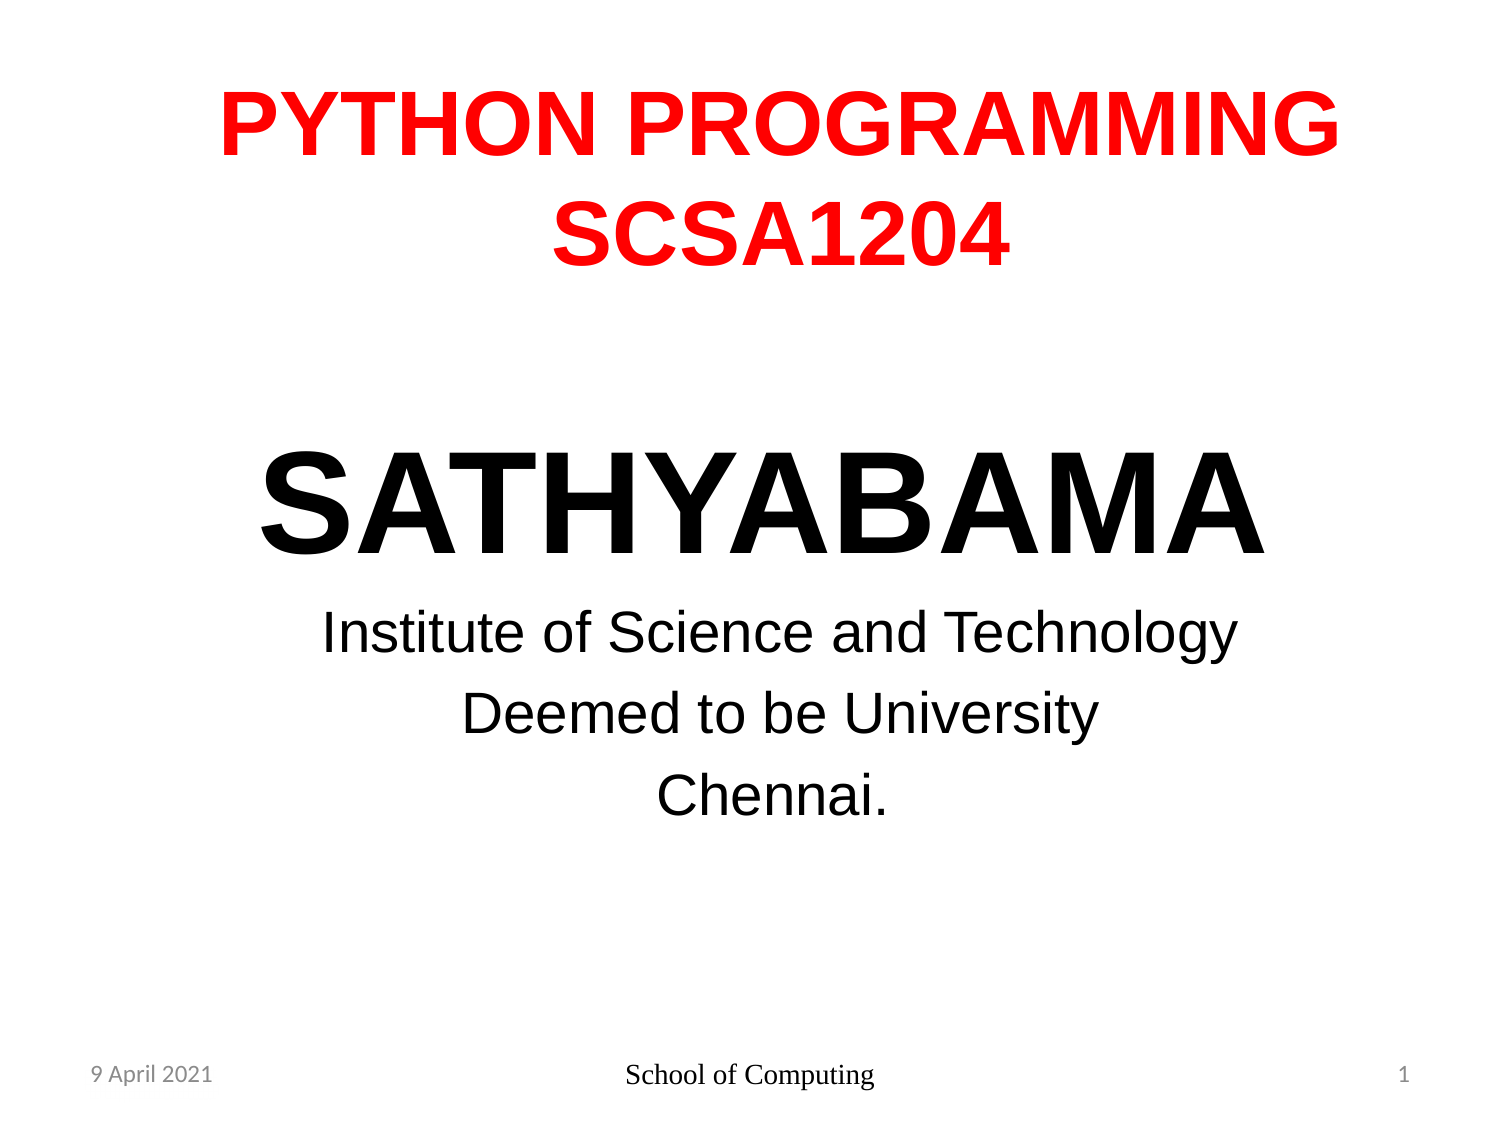

# PYTHON PROGRAMMING SCSA1204
SATHYABAMA
Institute of Science and Technology
Deemed to be University
Chennai.
9 April 2021
School of Computing
1